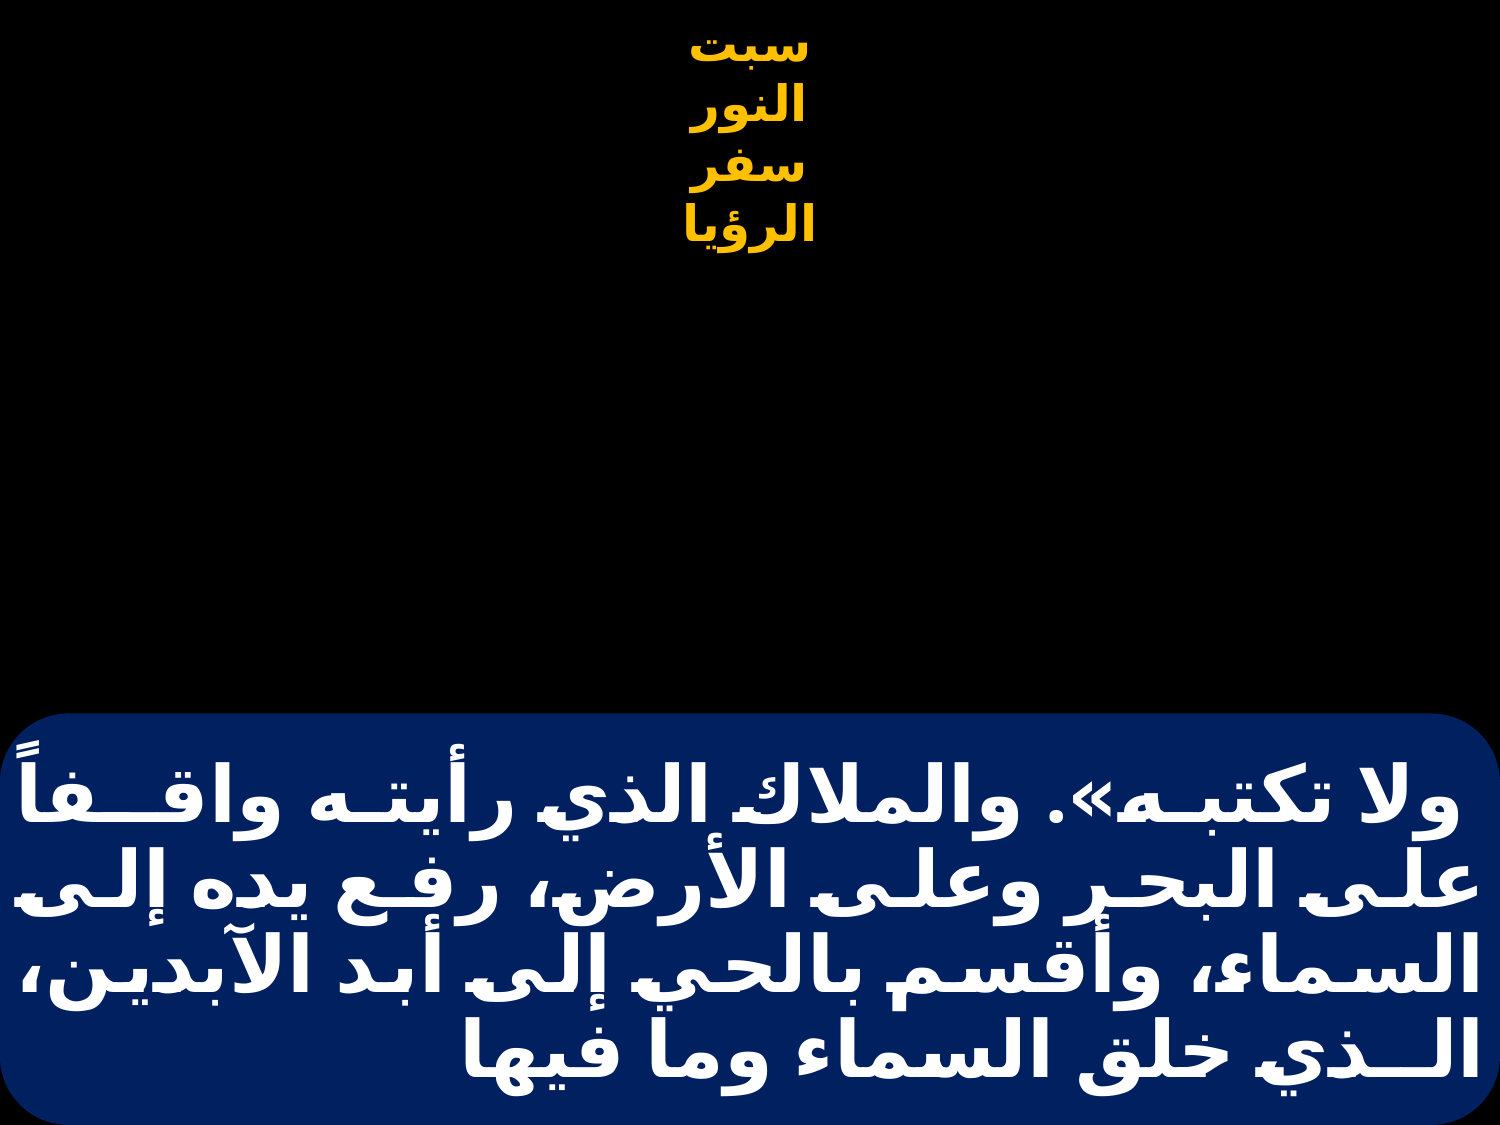

# ولا تكتبه». والملاك الذي رأيته واقـفاً على البحر وعلى الأرض، رفع يده إلى السماء، وأقسم بالحي إلى أبد الآبدين، الــذي خلق السماء وما فيها